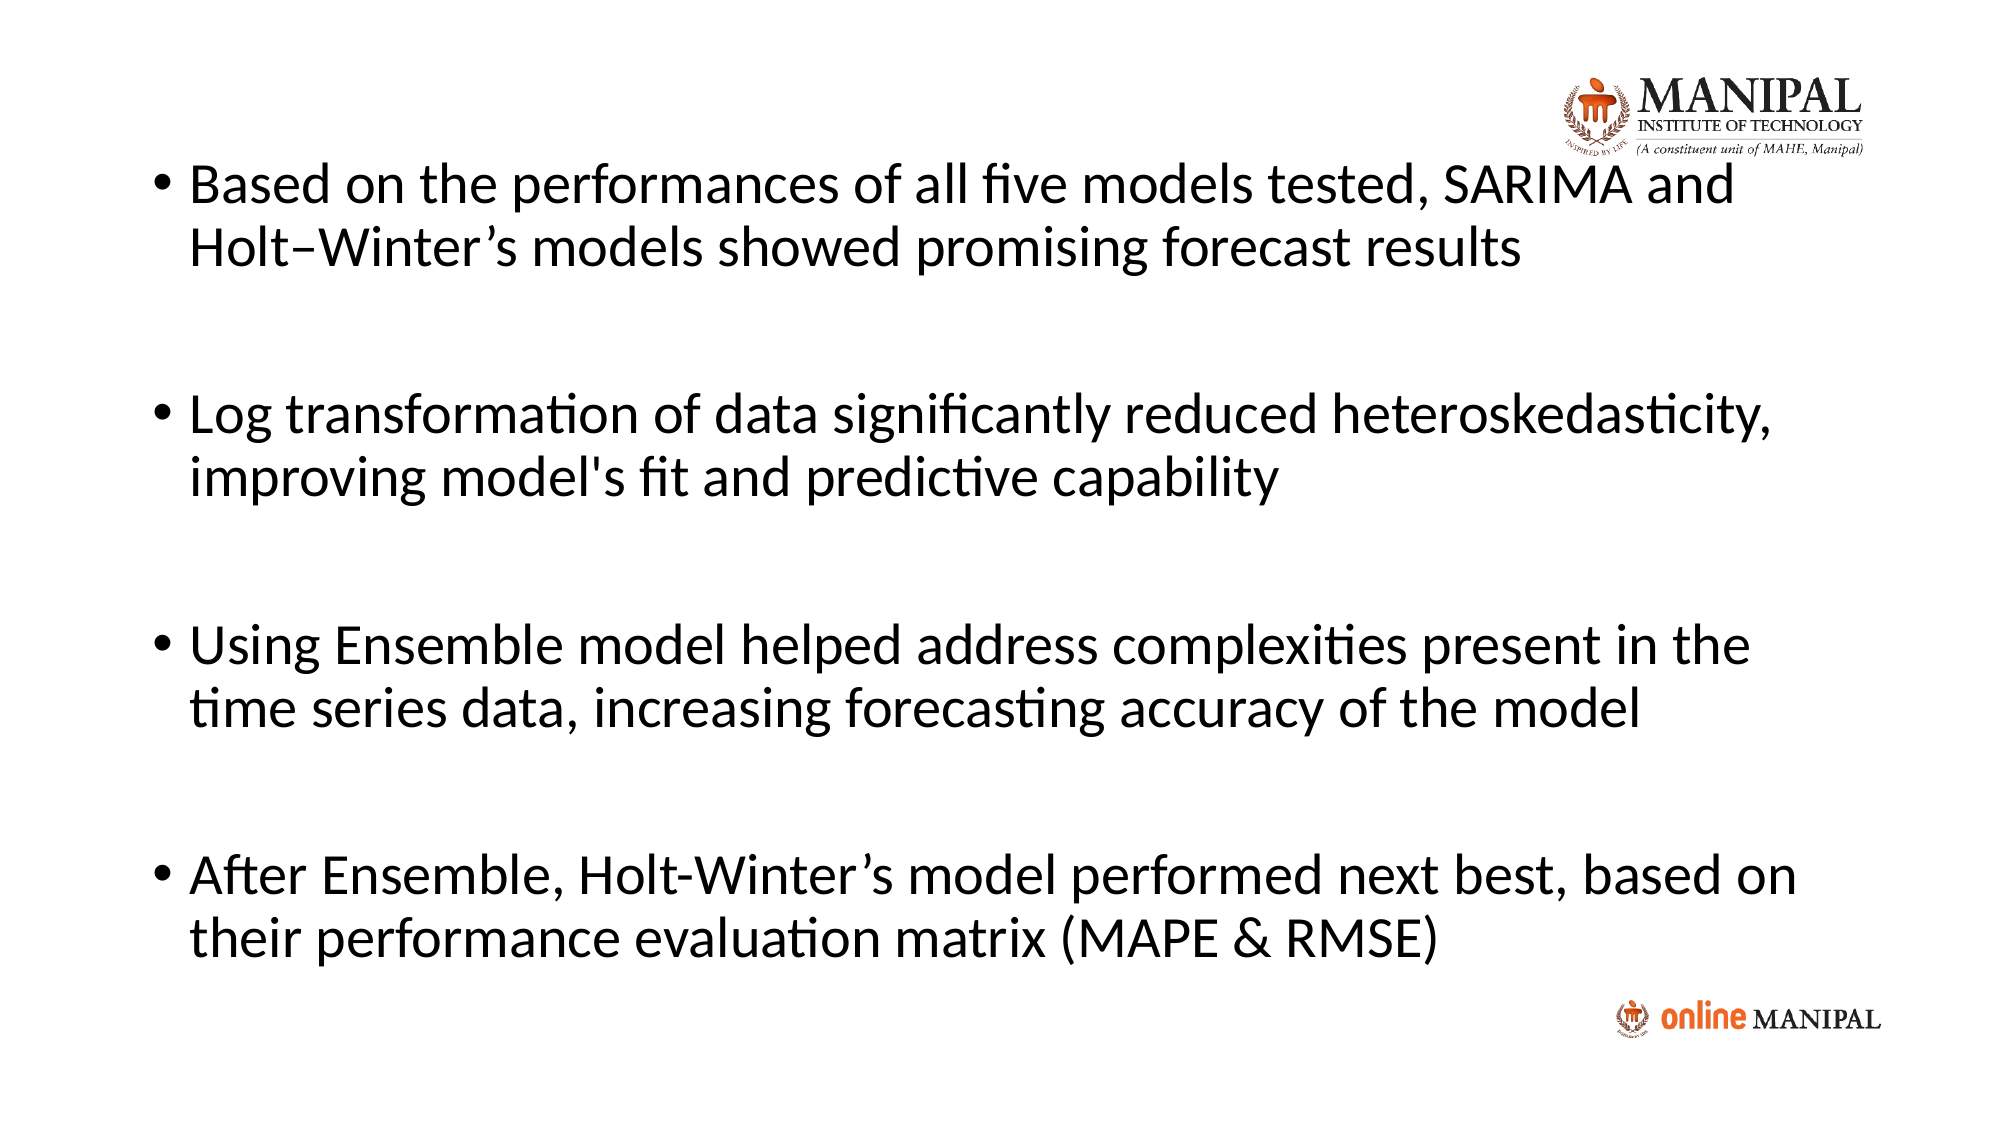

Based on the performances of all five models tested, SARIMA and Holt–Winter’s models showed promising forecast results

Log transformation of data significantly reduced heteroskedasticity, improving model's fit and predictive capability

Using Ensemble model helped address complexities present in the time series data, increasing forecasting accuracy of the model

After Ensemble, Holt-Winter’s model performed next best, based on their performance evaluation matrix (MAPE & RMSE)